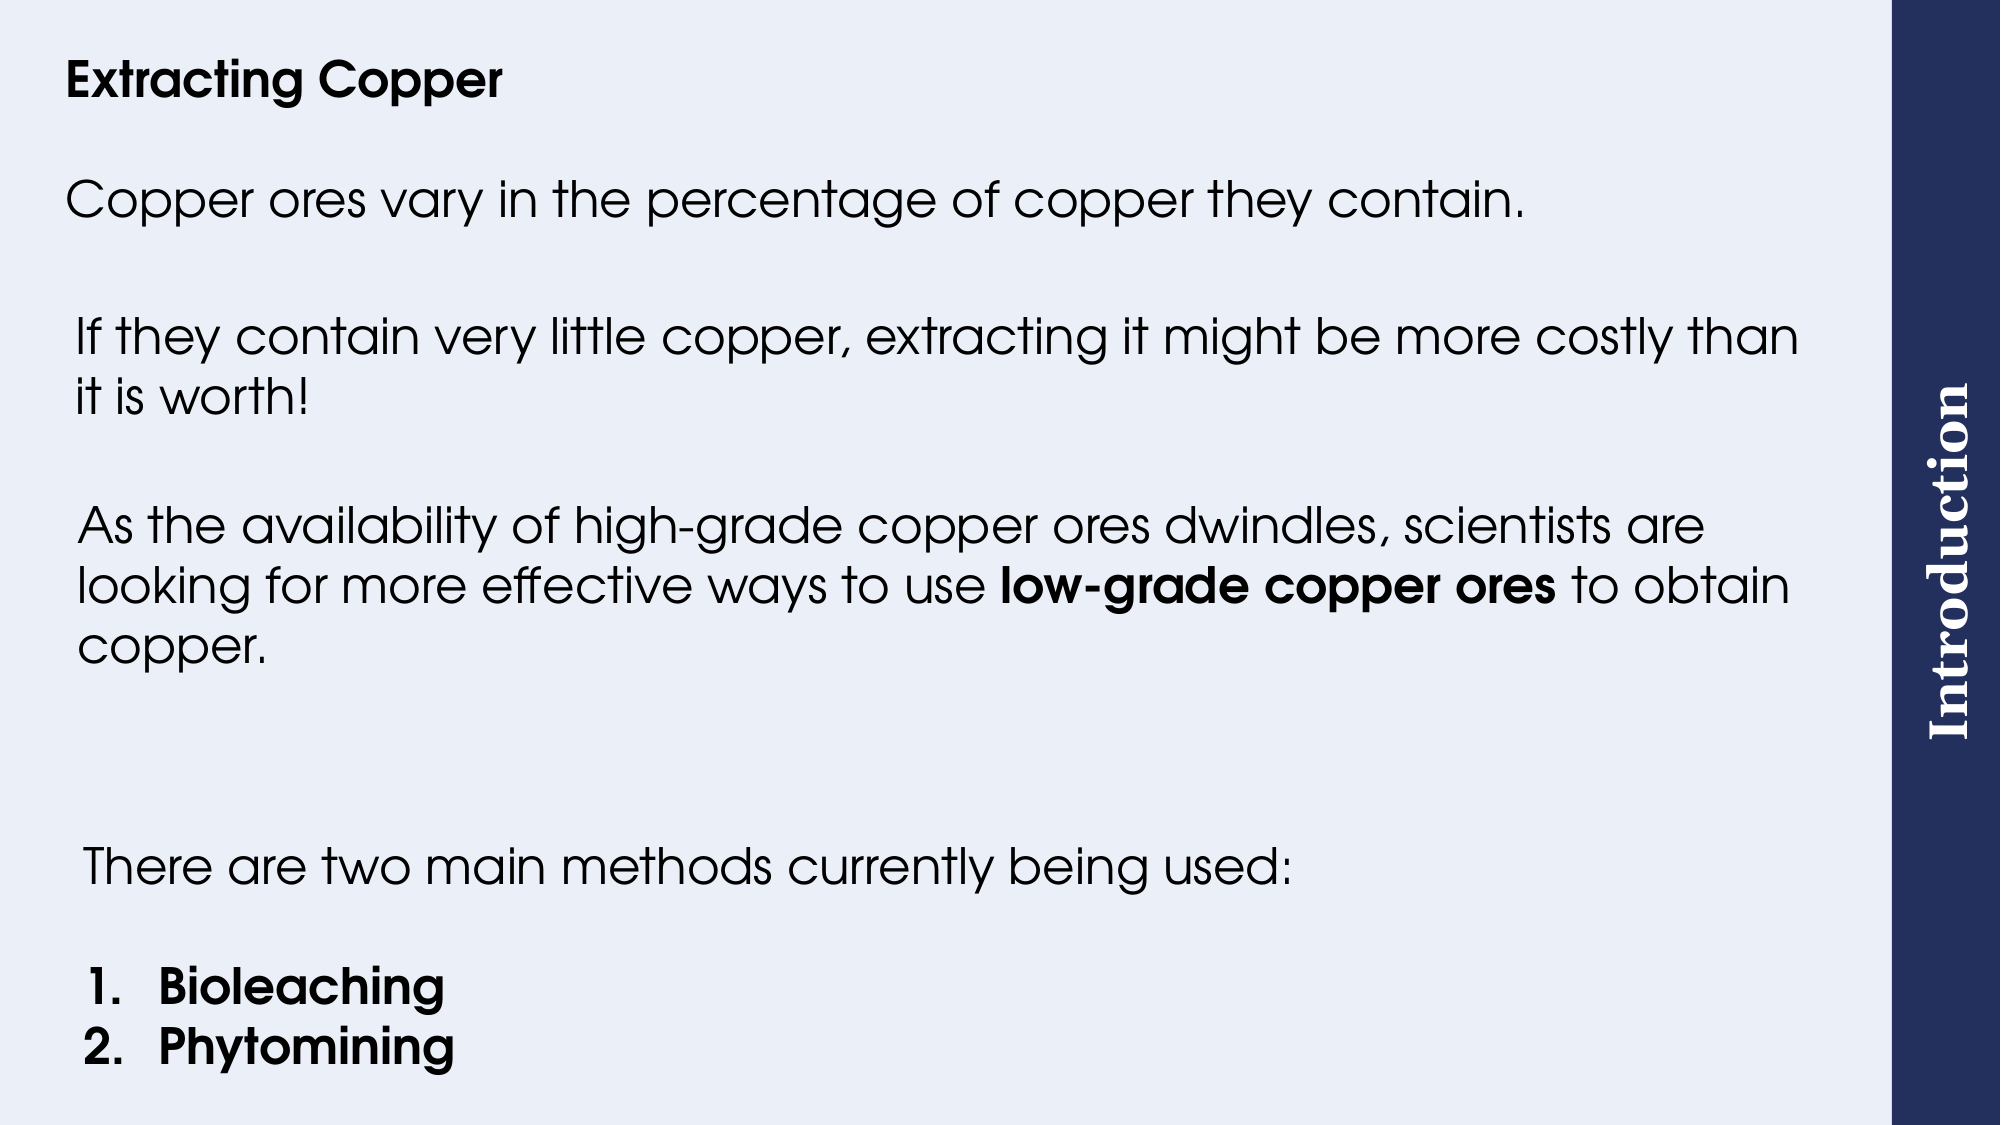

Extracting Copper

Copper ores vary in the percentage of copper they contain.

If they contain very little copper, extracting it might be more costly than it is worth!

As the availability of high-grade copper ores dwindles, scientists are looking for more effective ways to use low-grade copper ores to obtain copper.
There are two main methods currently being used:

Bioleaching
Phytomining